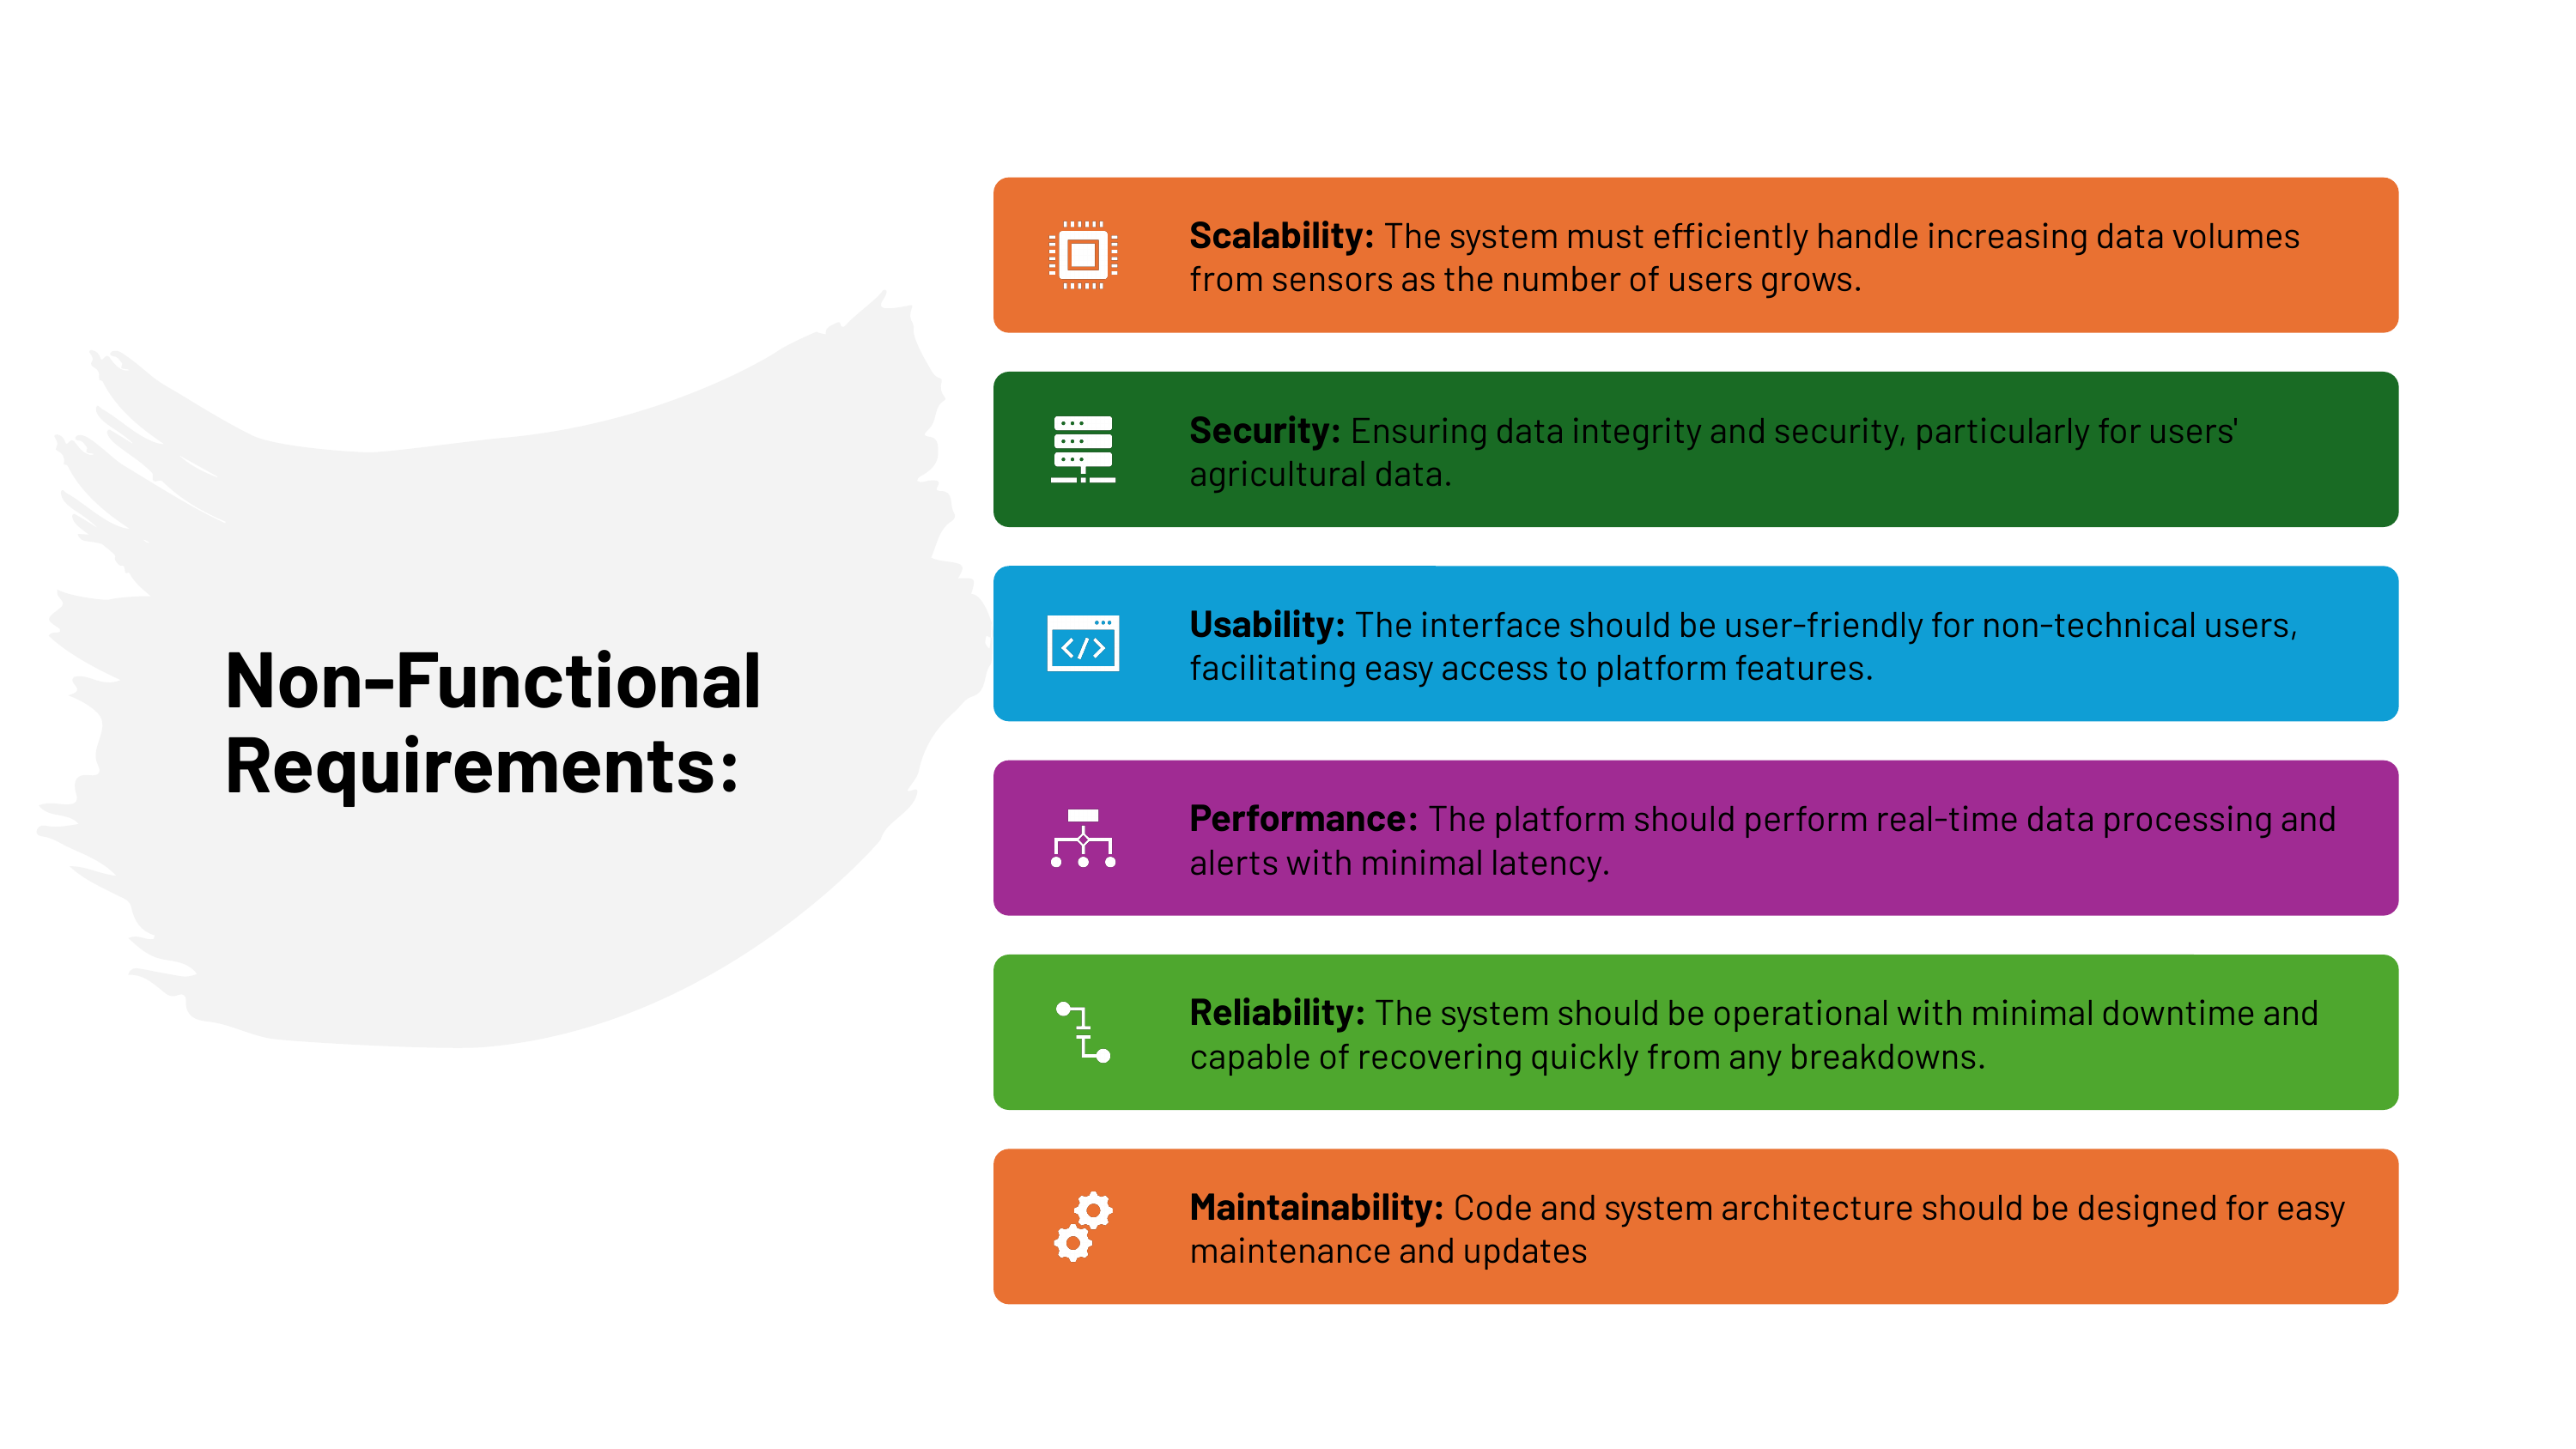

# Non-Functional Requirements:
Scalability: The system must efficiently handle increasing data volumes from sensors as the number of users grows.
Security: Ensuring data integrity and security, particularly for users' agricultural data.
Usability: The interface should be user-friendly for non-technical users, facilitating easy access to platform features.
Performance: The platform should perform real-time data processing and alerts with minimal latency.
Reliability: The system should be operational with minimal downtime and capable of recovering quickly from any breakdowns.
Maintainability: Code and system architecture should be designed for easy maintenance and updates